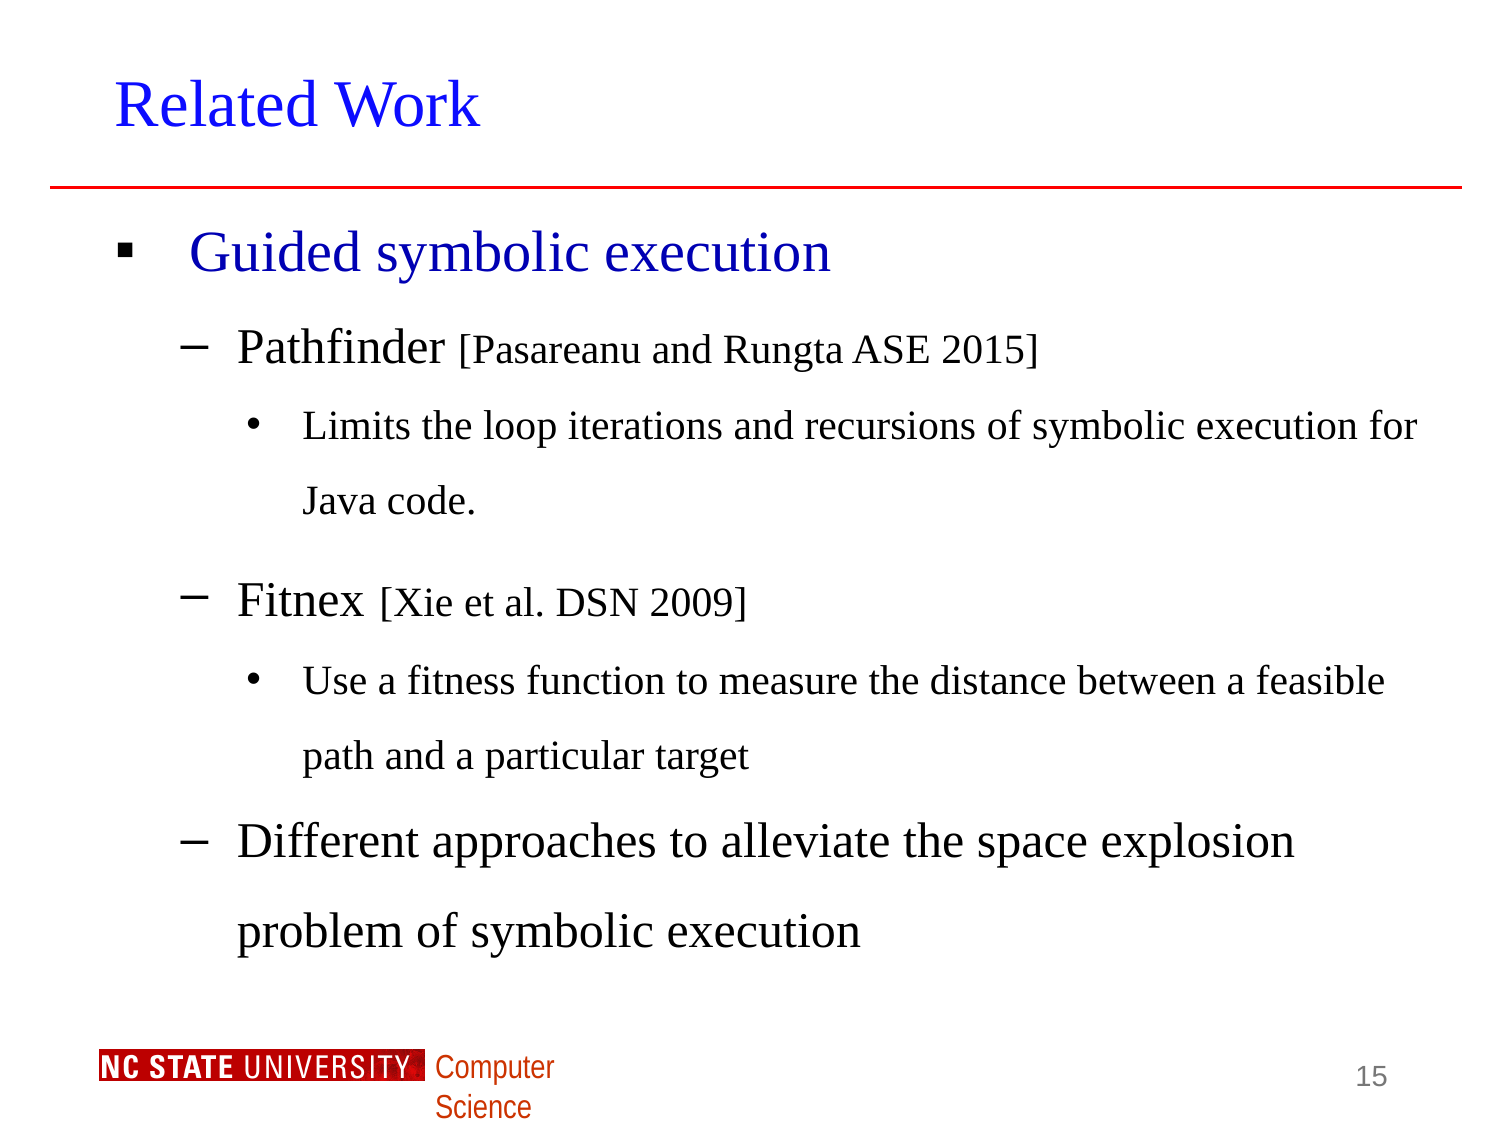

# Related Work
Guided symbolic execution
Pathfinder [Pasareanu and Rungta ASE 2015]
Limits the loop iterations and recursions of symbolic execution for Java code.
Fitnex [Xie et al. DSN 2009]
Use a fitness function to measure the distance between a feasible path and a particular target
Different approaches to alleviate the space explosion problem of symbolic execution

15